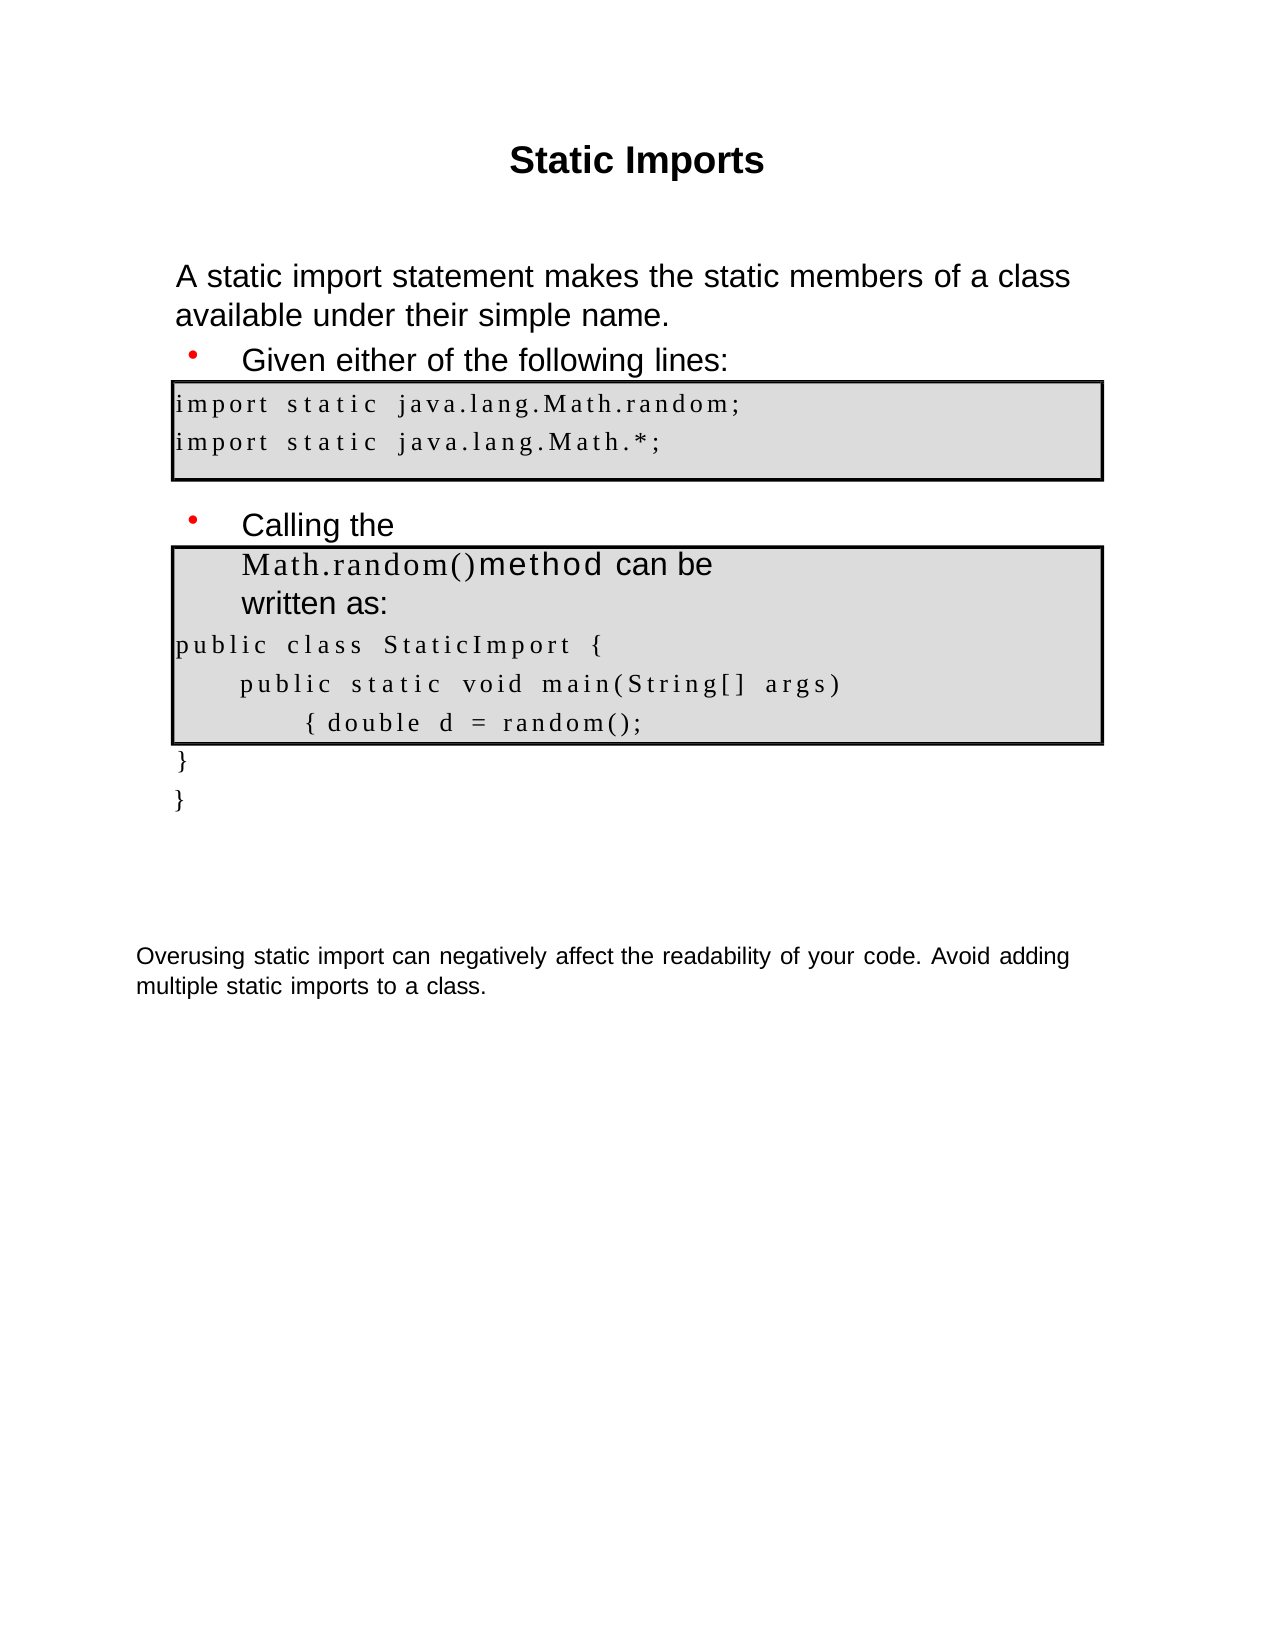

Static Imports

A static import statement makes the static members of a class available under their simple name.
Given either of the following lines:
import static java.lang.Math.random; import static java.lang.Math.*;

Calling the Math.random()method can be written as:
public class StaticImport {
public static void main(String[] args) { double d = random();
}
}

Overusing static import can negatively affect the readability of your code. Avoid adding multiple static imports to a class.